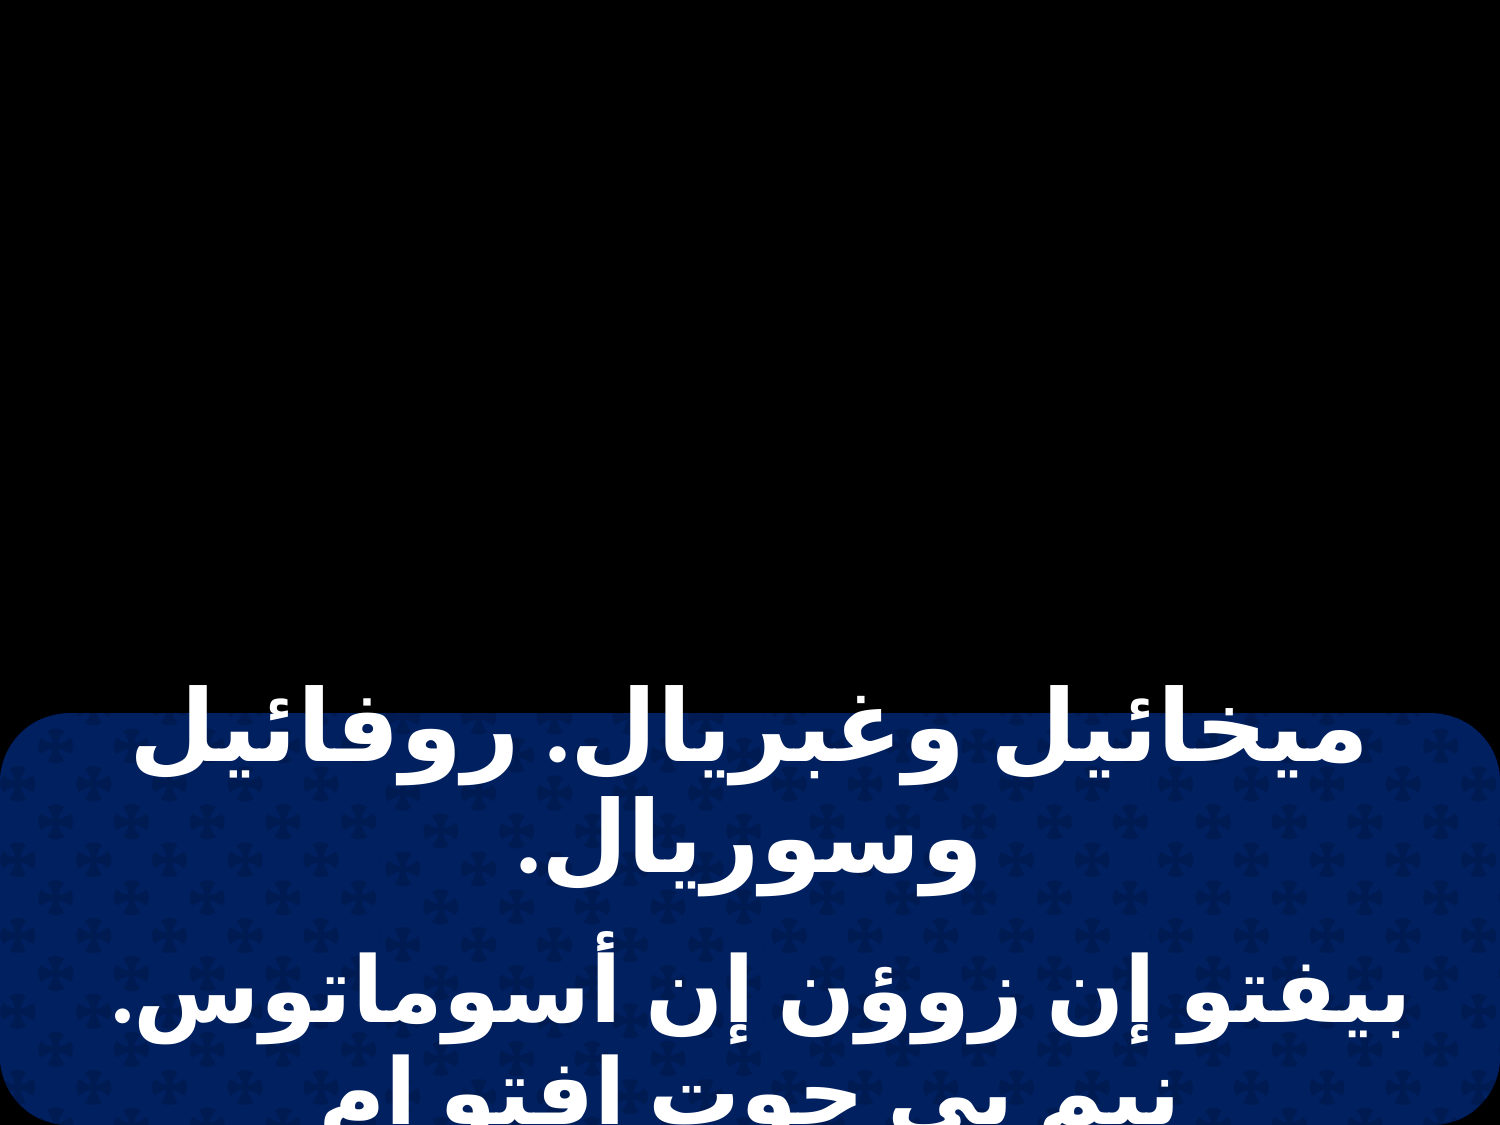

| ميخائيل وغبريال. روفائيل وسوريال. |
| --- |
|  |
| بيفتو إن زوؤن إن أسوماتوس. نيم بي جوت إفتو إم إبريسفيتيروس. |